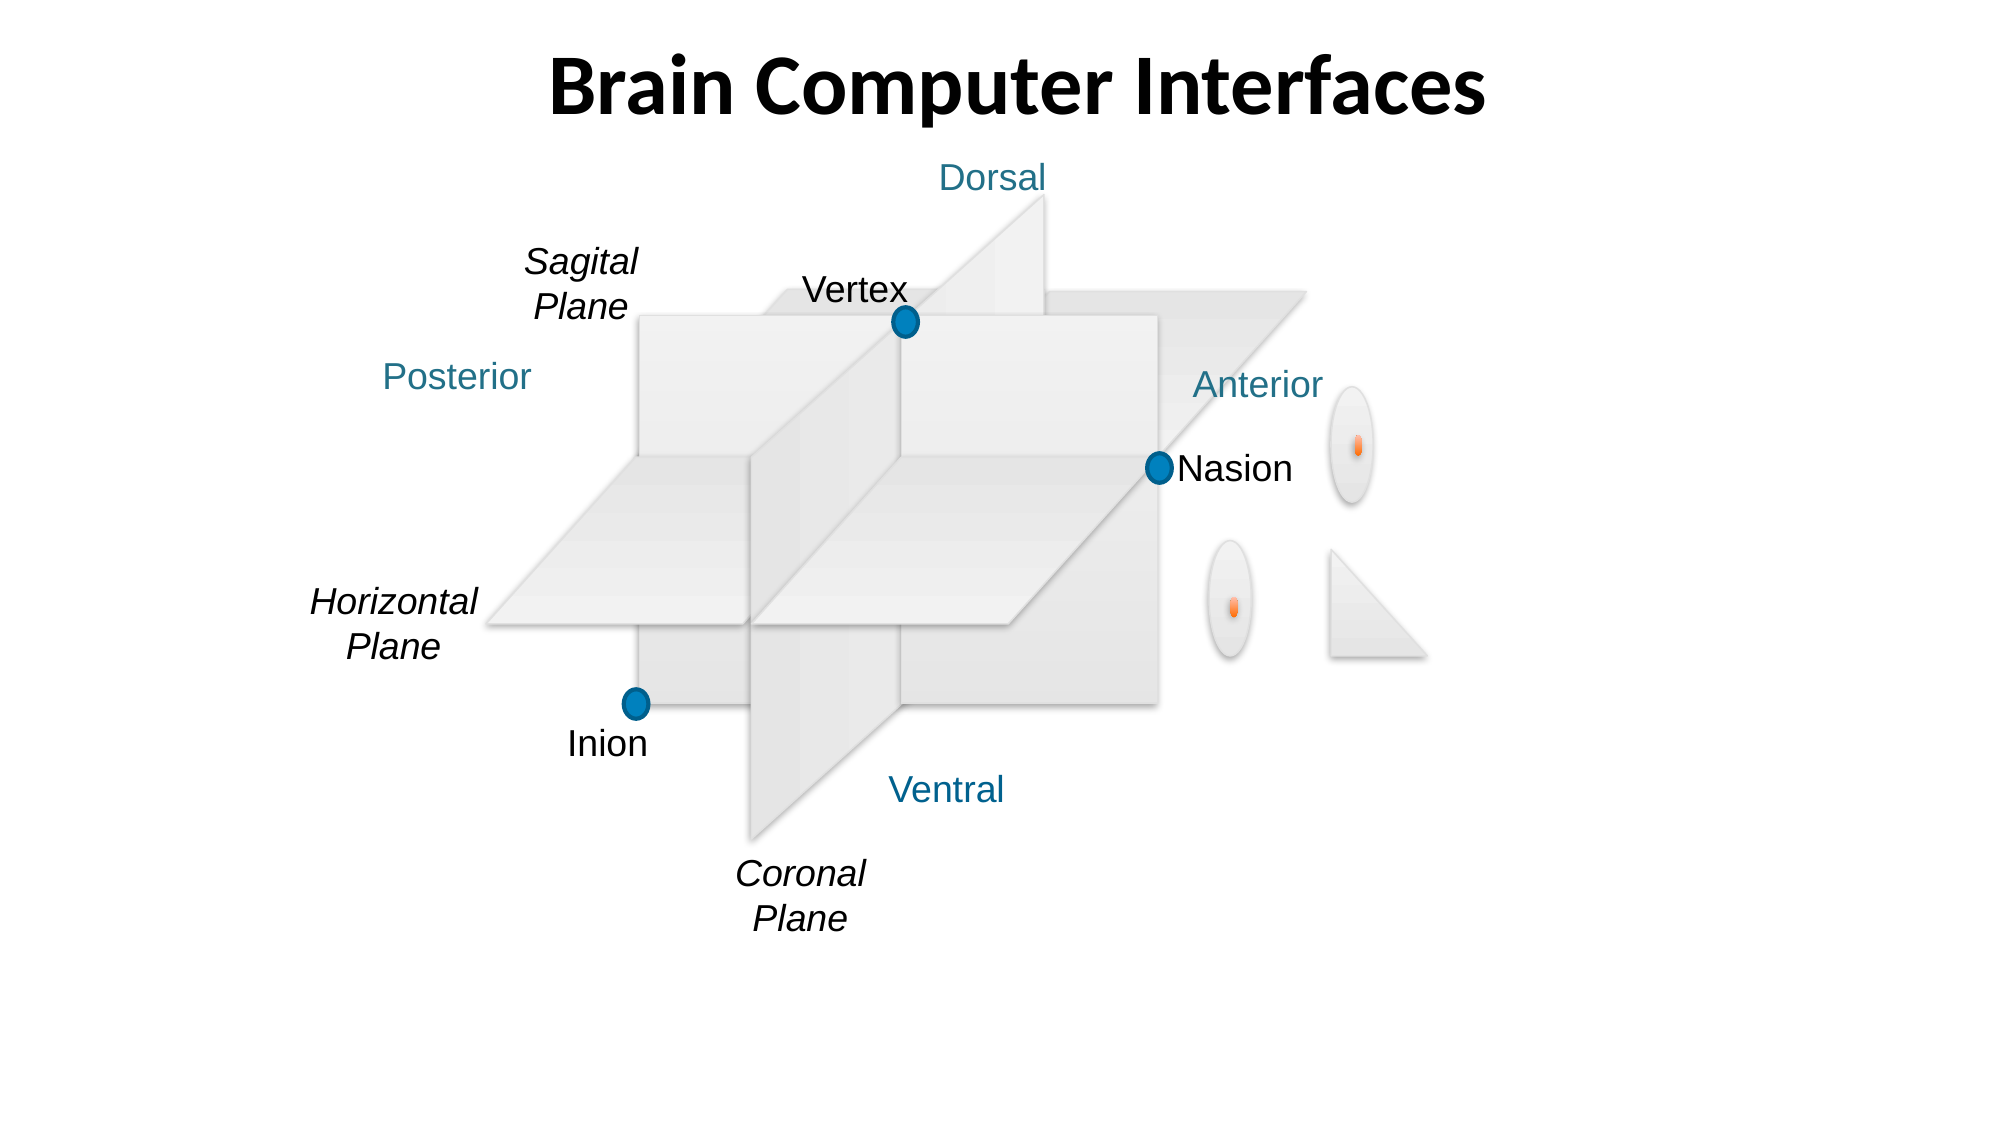

Brain Computer Interfaces
Dorsal

Sagital
Plane
Vertex

Posterior
Anterior

Nasion

Horizontal
Plane

Inion
Ventral

Coronal
Plane